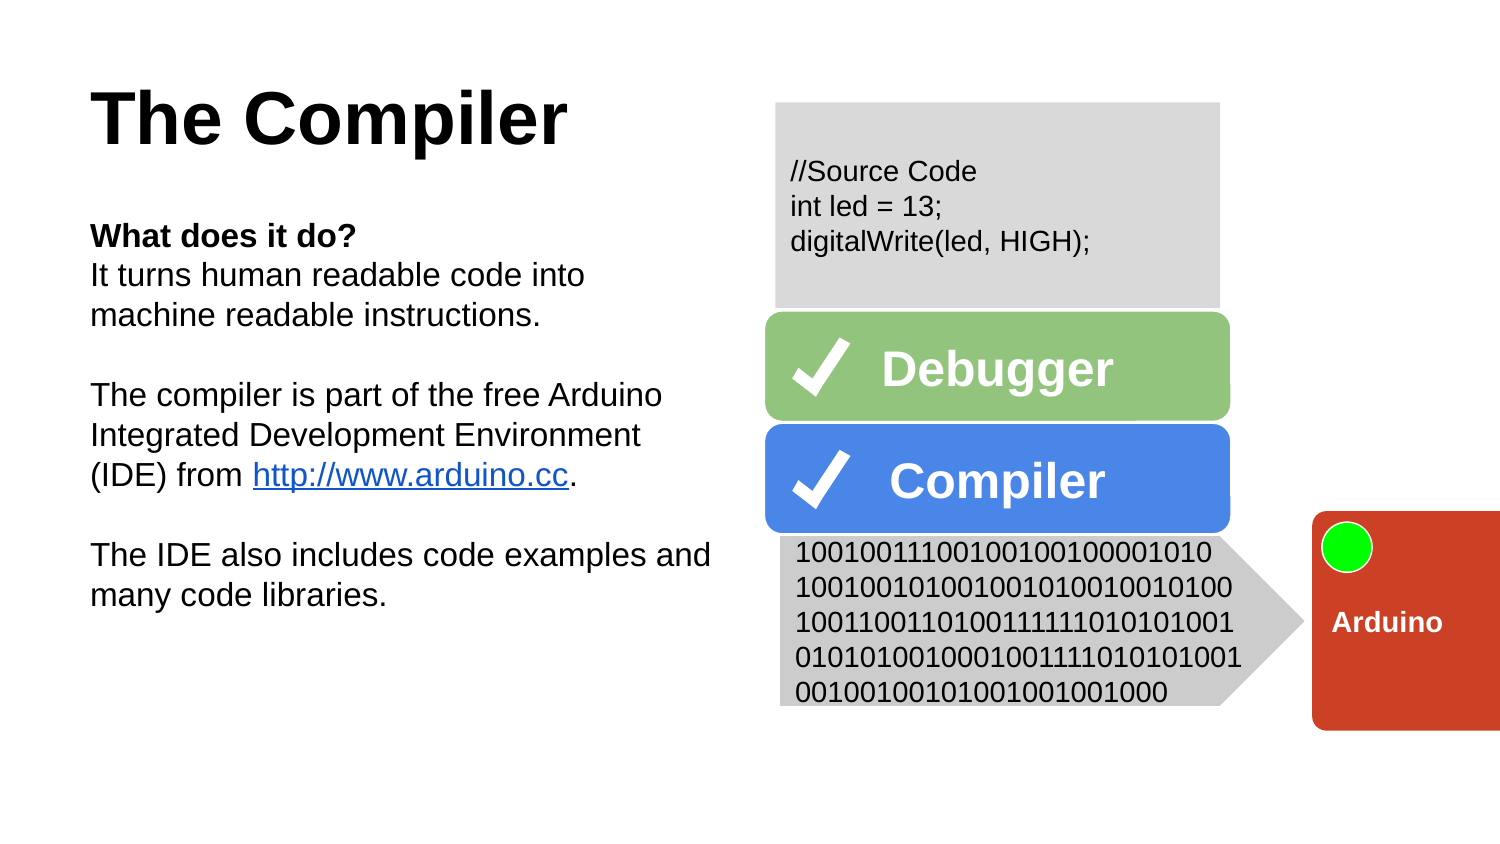

# The Compiler
//Source Code
int led = 13;
digitalWrite(led, HIGH);
What does it do?
It turns human readable code into machine readable instructions.

The compiler is part of the free Arduino Integrated Development Environment (IDE) from http://www.arduino.cc.

The IDE also includes code examples and many code libraries.
Debugger

Compiler

Arduino

10010011100100100100001010 1001001010010010100100101001001100110100111111010101001010101001000100111101010100100100100101001001001000